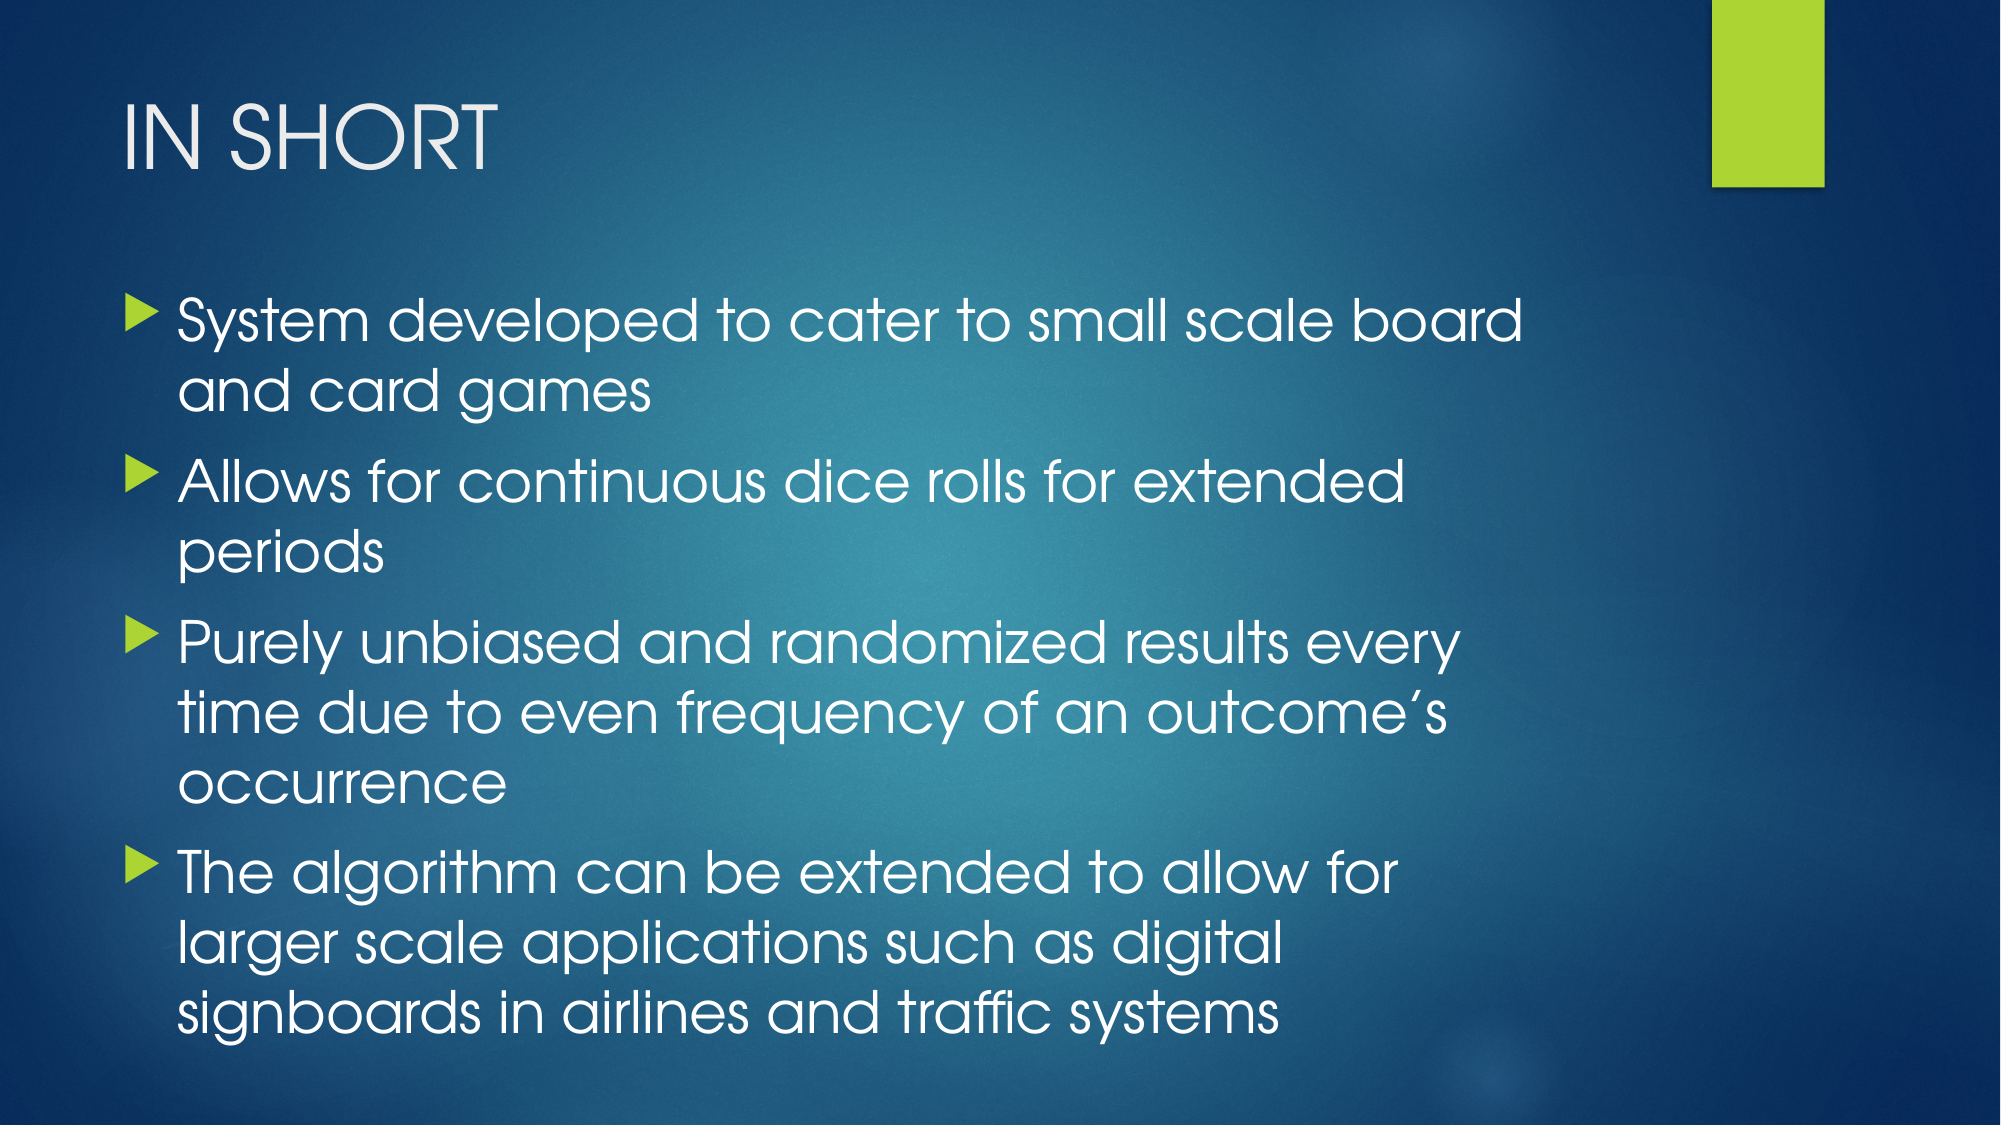

# IN SHORT
System developed to cater to small scale board and card games
Allows for continuous dice rolls for extended periods
Purely unbiased and randomized results every time due to even frequency of an outcome’s occurrence
The algorithm can be extended to allow for larger scale applications such as digital signboards in airlines and traffic systems